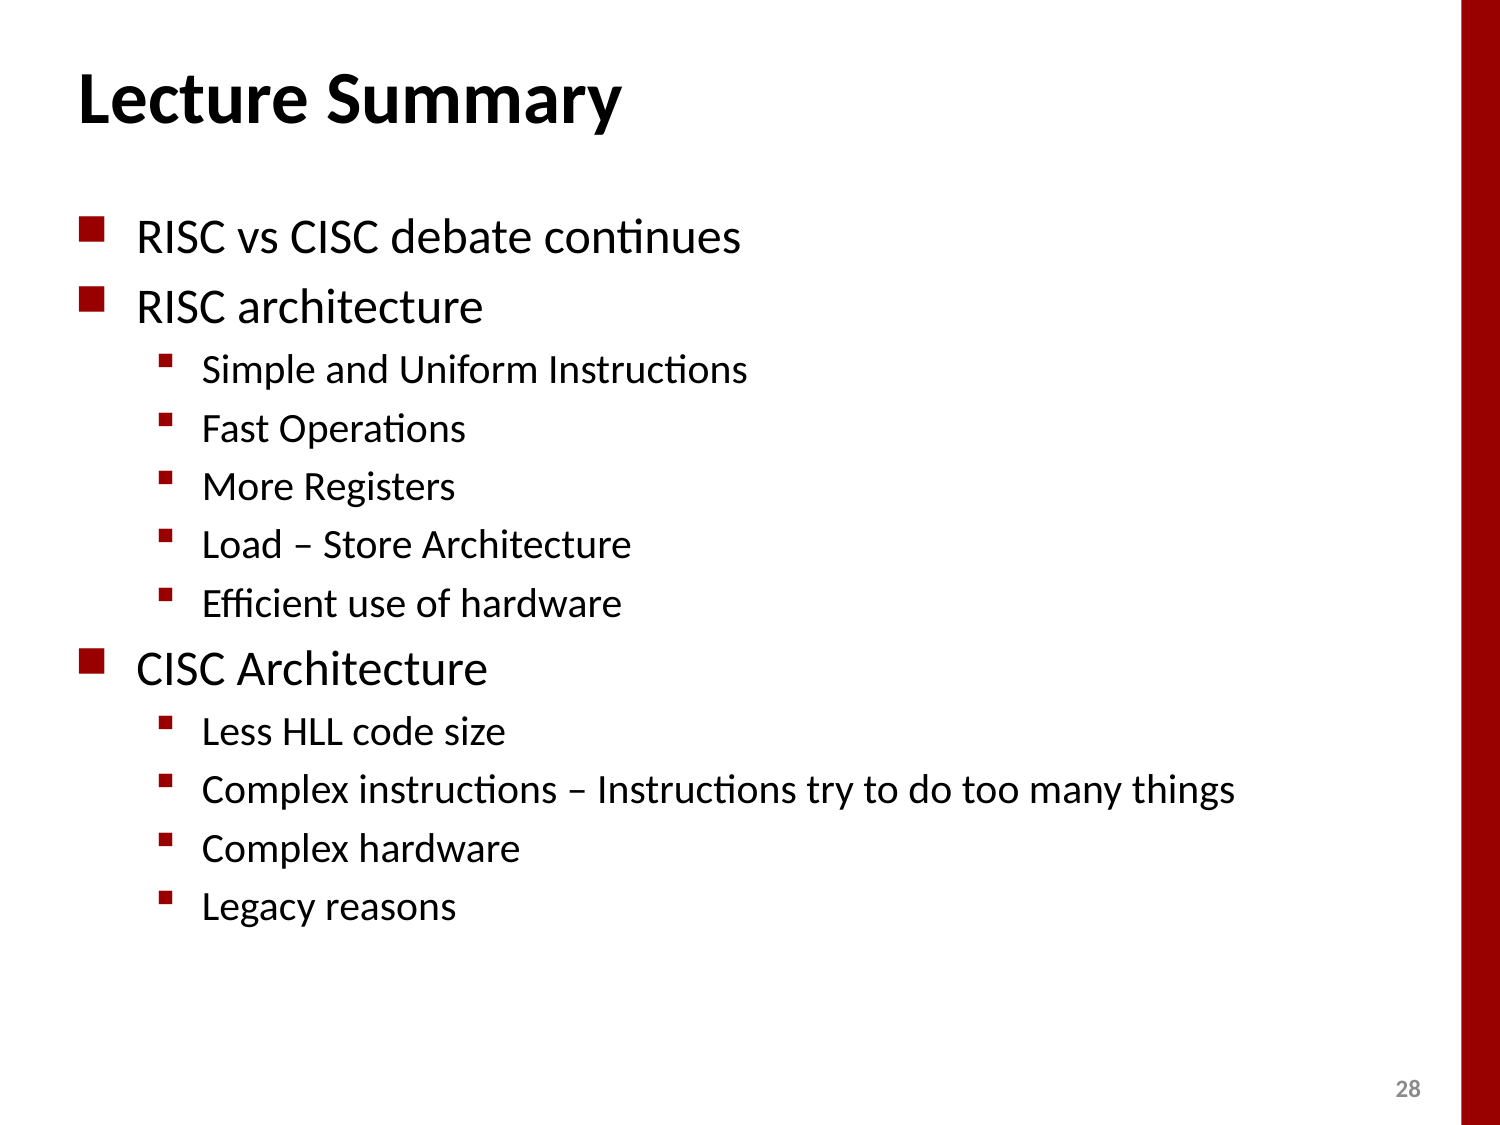

# Lecture Summary
RISC vs CISC debate continues
RISC architecture
Simple and Uniform Instructions
Fast Operations
More Registers
Load – Store Architecture
Efficient use of hardware
CISC Architecture
Less HLL code size
Complex instructions – Instructions try to do too many things
Complex hardware
Legacy reasons